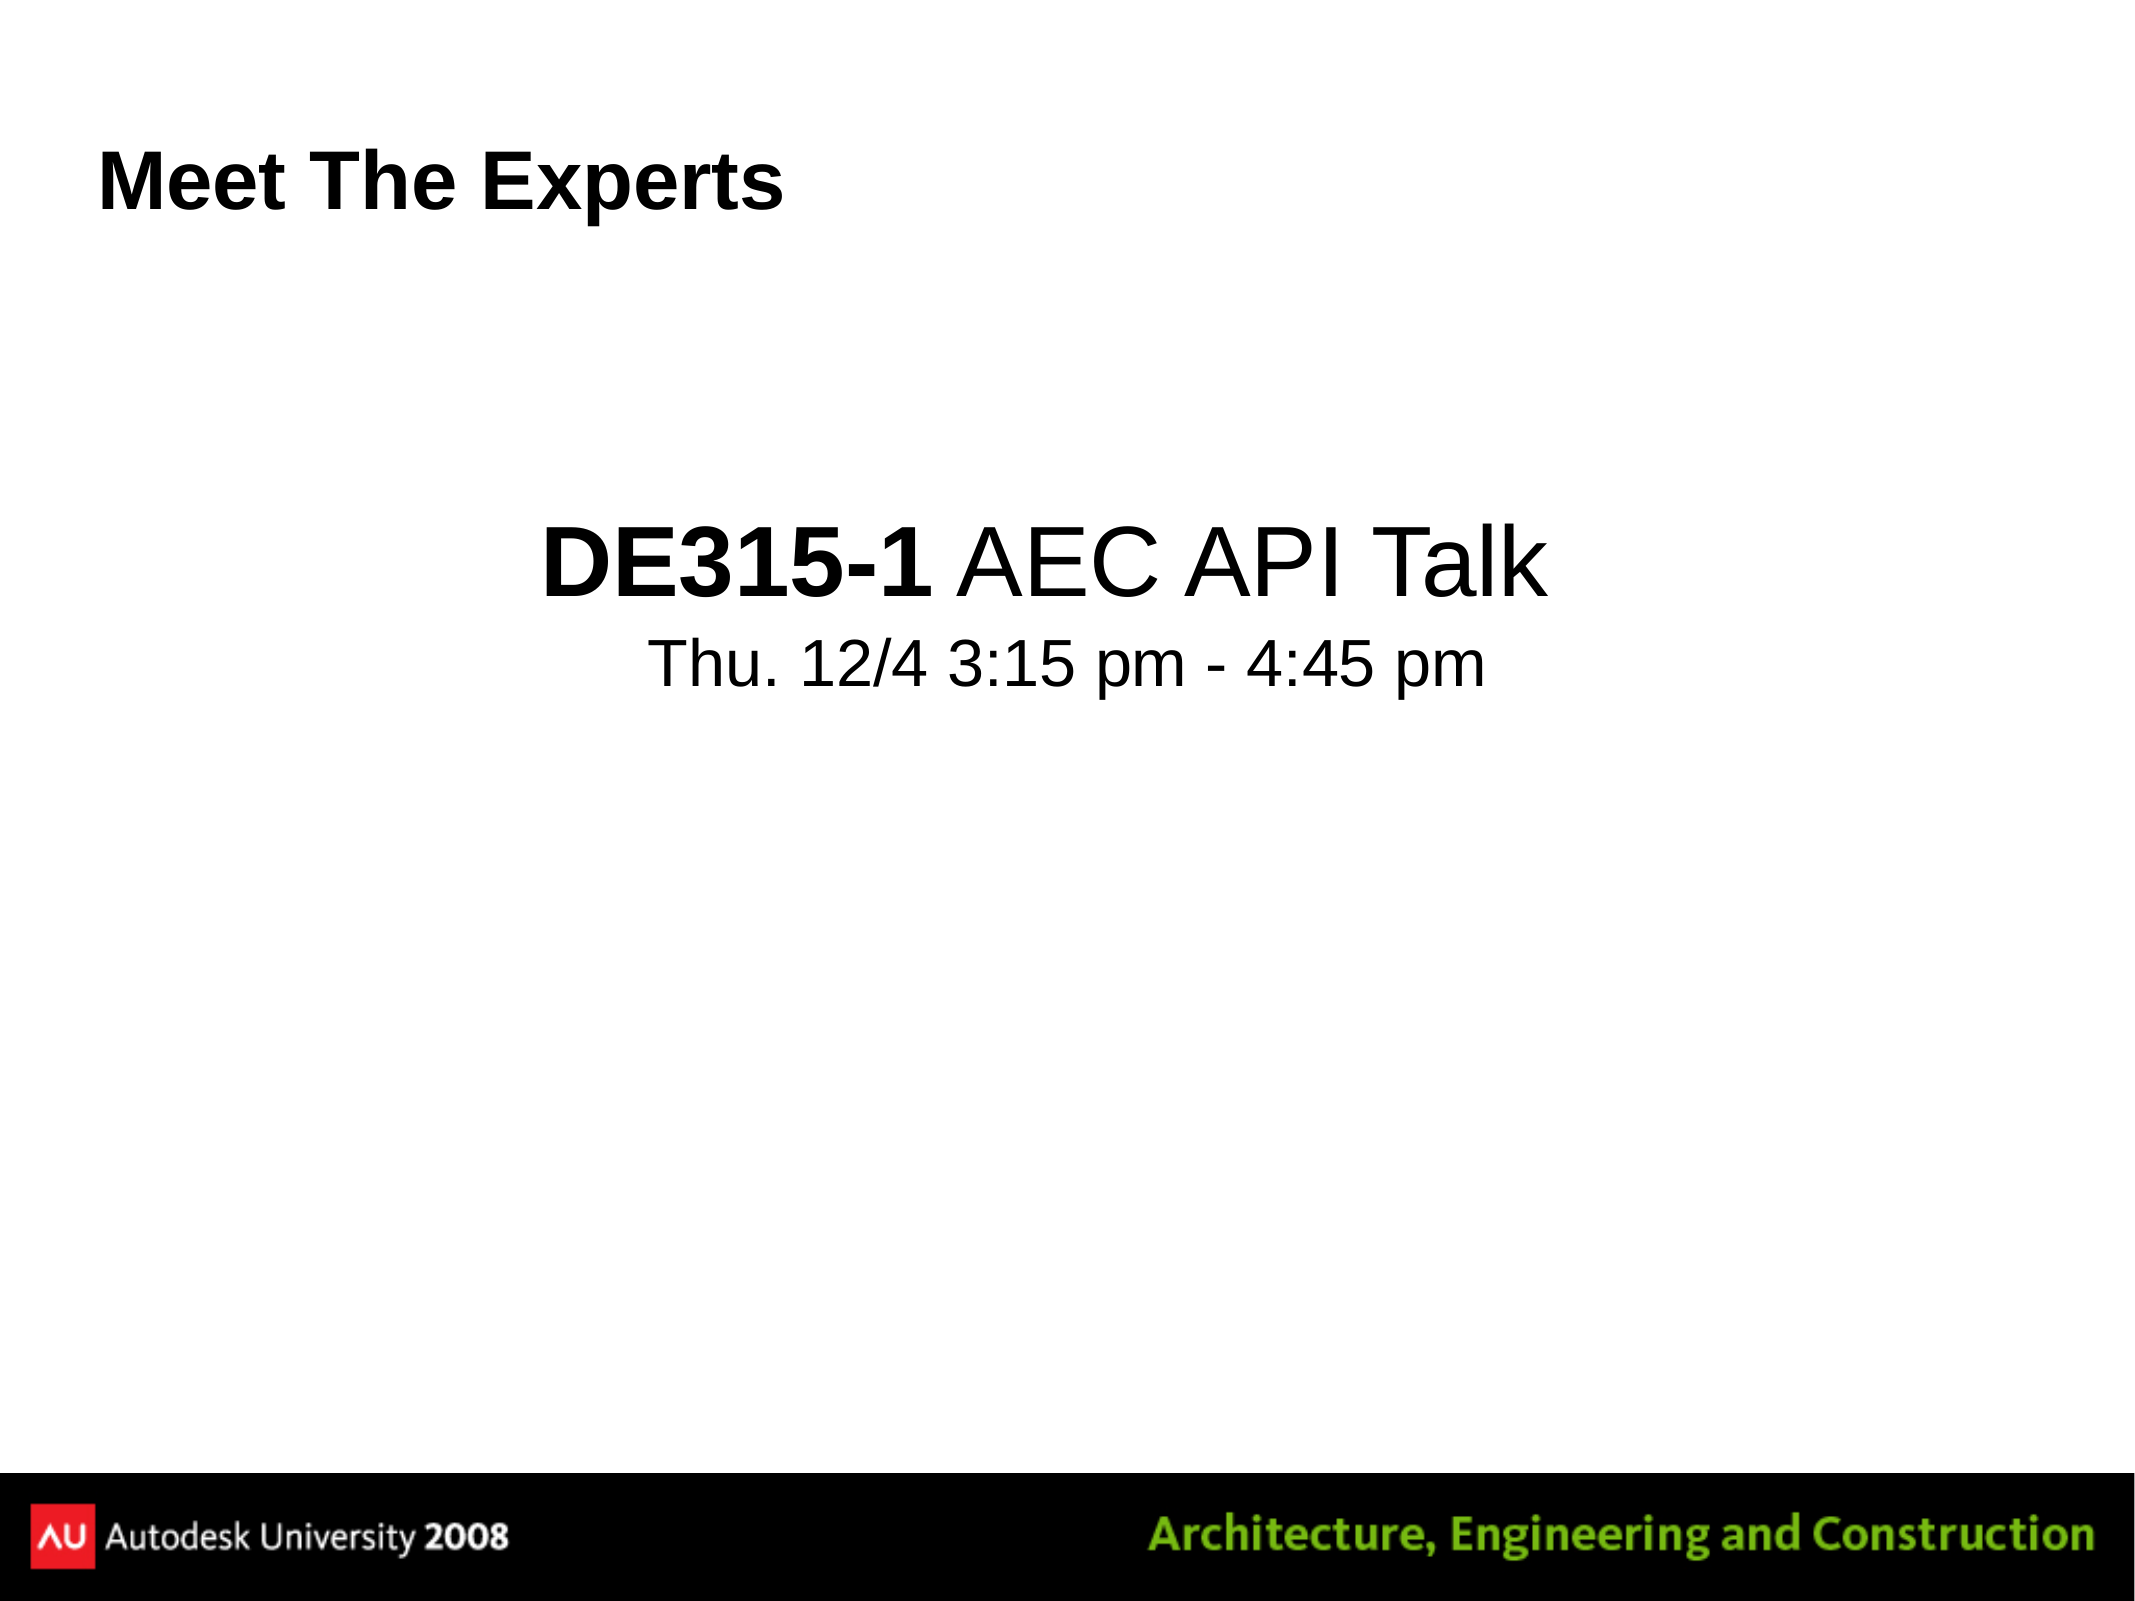

# Meet The Experts

DE315-1 AEC API Talk
Thu. 12/4 3:15 pm - 4:45 pm